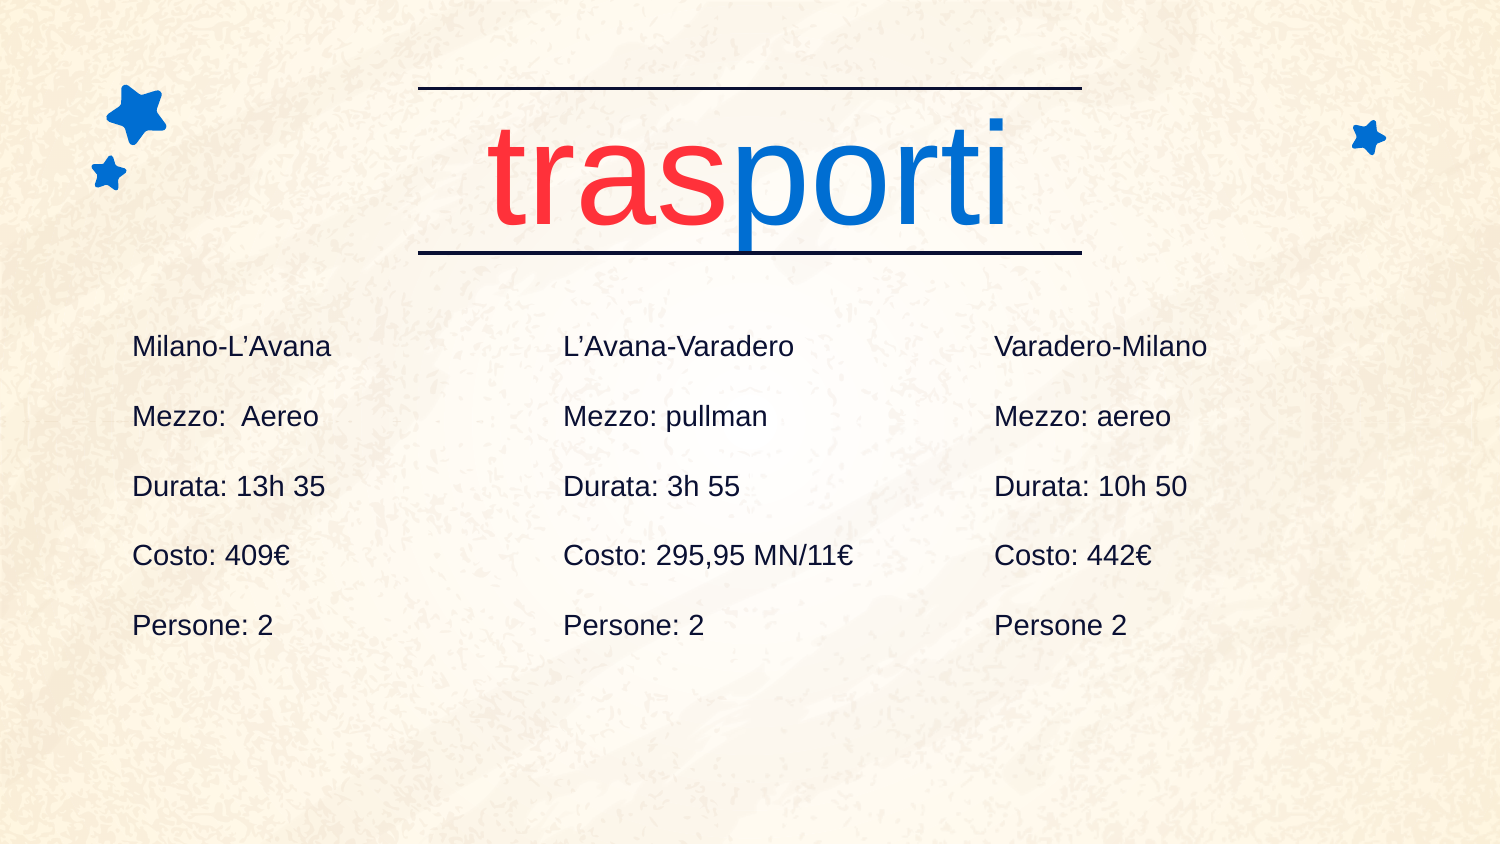

# trasporti
Milano-L’Avana

Mezzo:  Aereo

Durata: 13h 35

Costo: 409€

Persone: 2

L’Avana-Varadero

Mezzo: pullman

Durata: 3h 55

Costo: 295,95 MN/11€

Persone: 2
Varadero-Milano

Mezzo: aereo

Durata: 10h 50

Costo: 442€

Persone 2